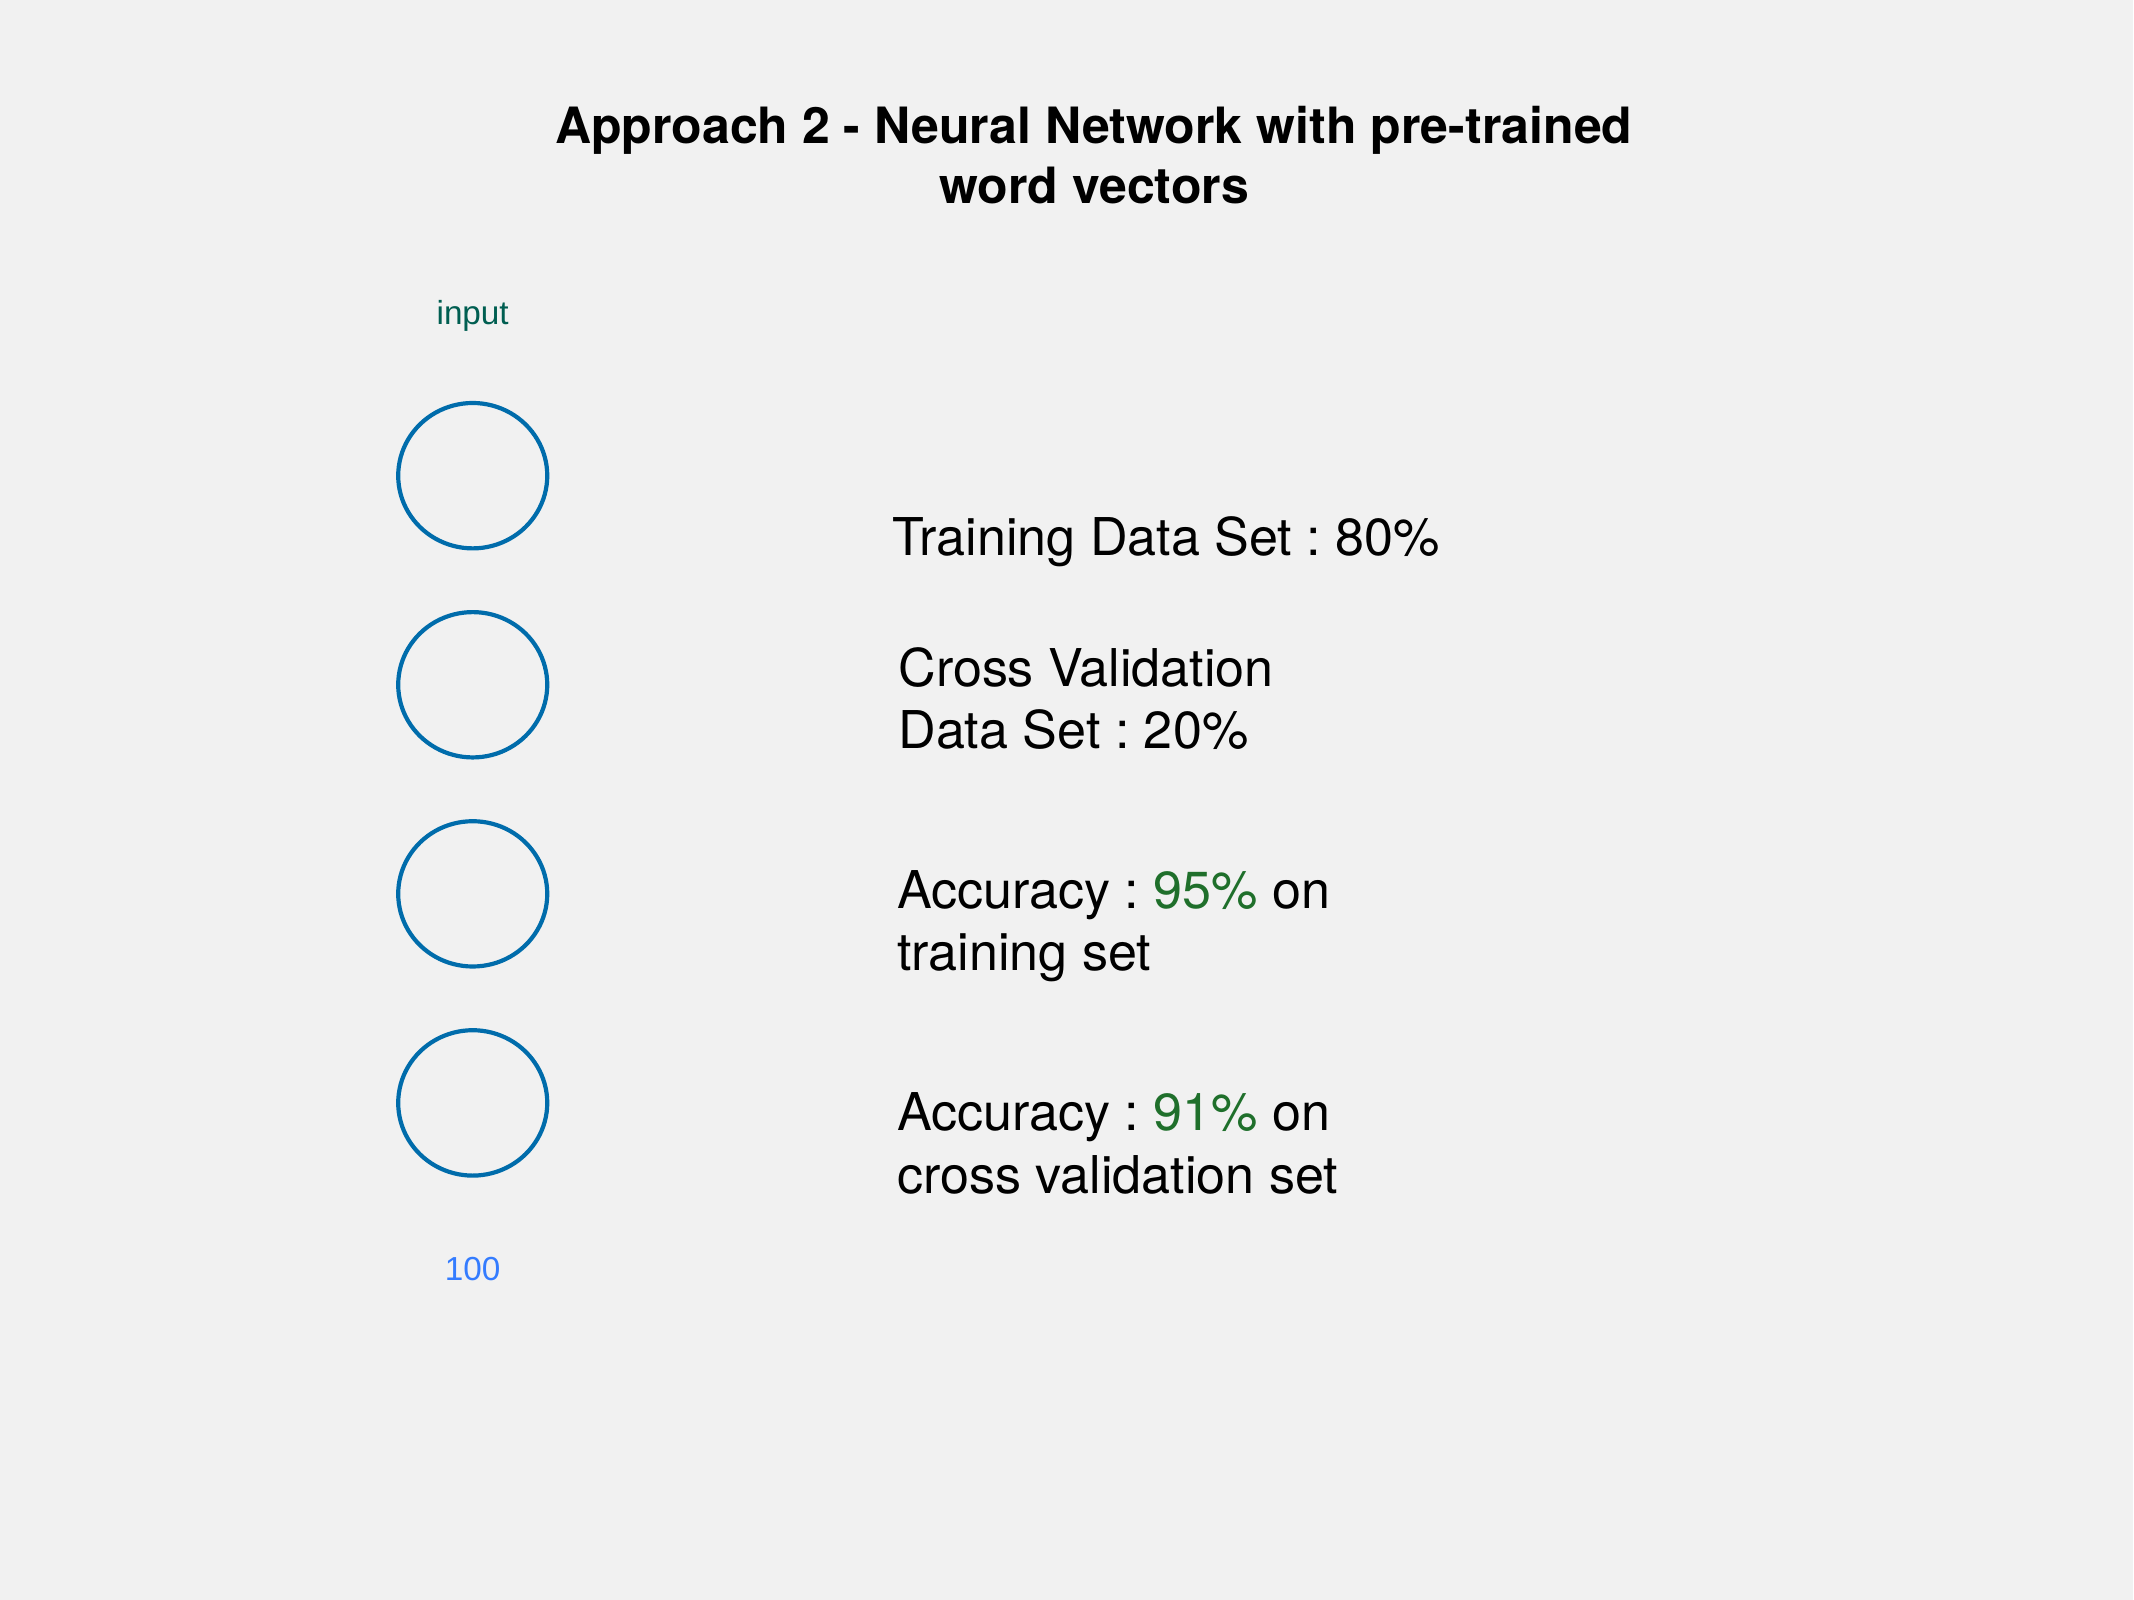

Approach 2 - Neural Network with pre-trained word vectors
input

Training Data Set : 80%

Cross Validation Data Set : 20%

Accuracy : 95% on training set

Accuracy : 91% on cross validation set
100